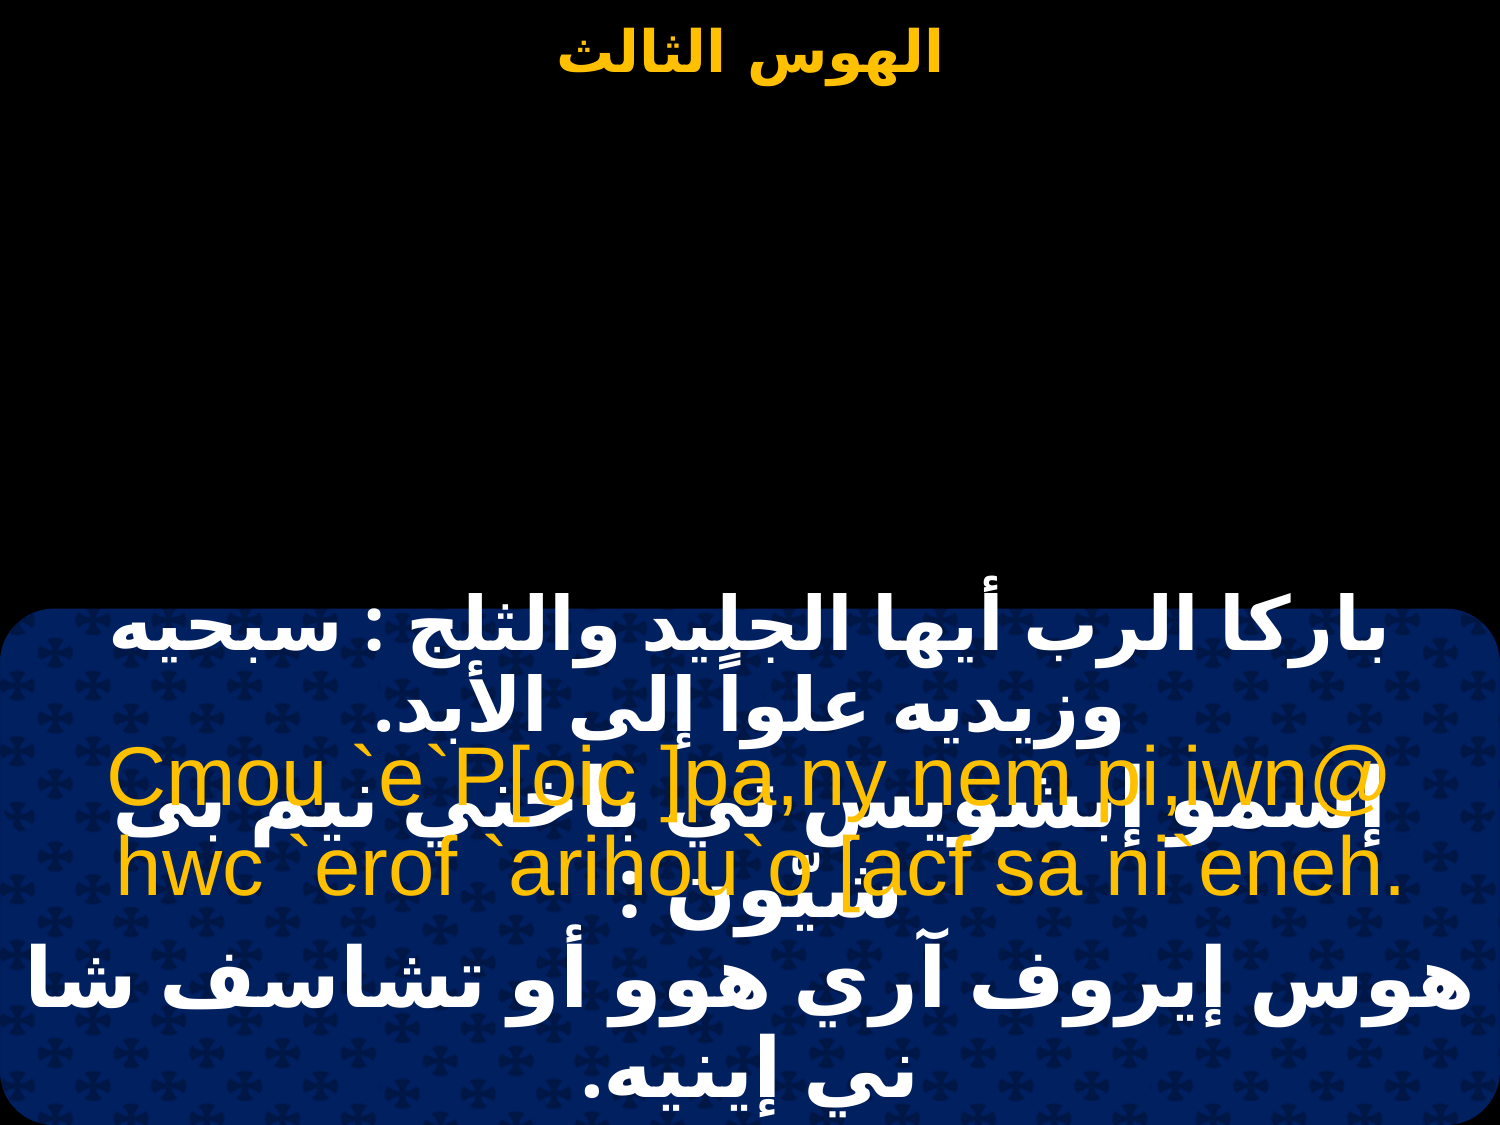

باركا الرب أيها الجليد والثلج : سبحيه وزيديه علواً إلى الأبد.
Cmou `e`P[oic ]pa,ny nem pi,iwn@
 hwc `erof `arihou`o [acf sa ni`eneh.
إسمو إبشويس تي باخني نيم بى شيّون :
هوس إيروف آري هوو أو تشاسف شا ني إينيه.